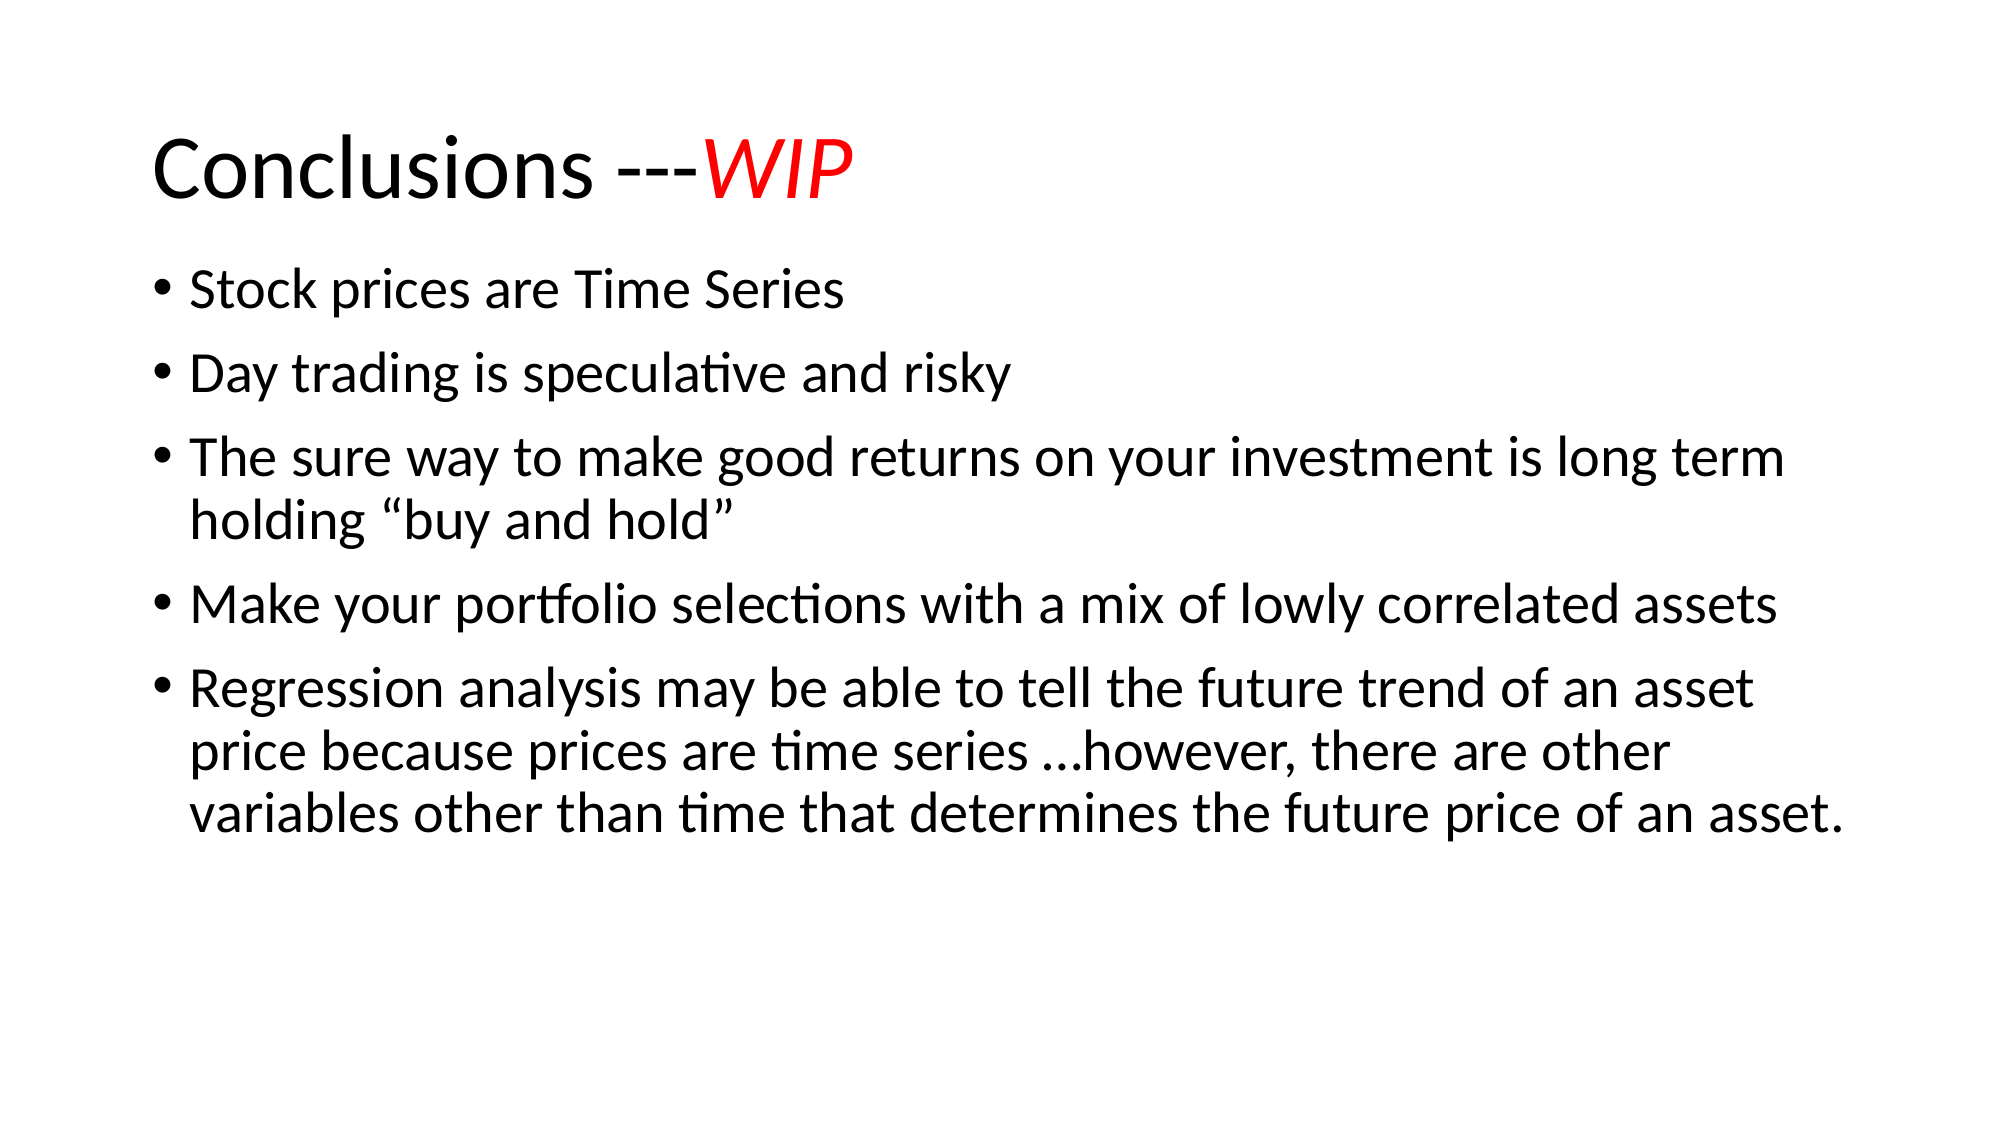

# Conclusions ---WIP
Stock prices are Time Series
Day trading is speculative and risky
The sure way to make good returns on your investment is long term holding “buy and hold”
Make your portfolio selections with a mix of lowly correlated assets
Regression analysis may be able to tell the future trend of an asset price because prices are time series …however, there are other variables other than time that determines the future price of an asset.